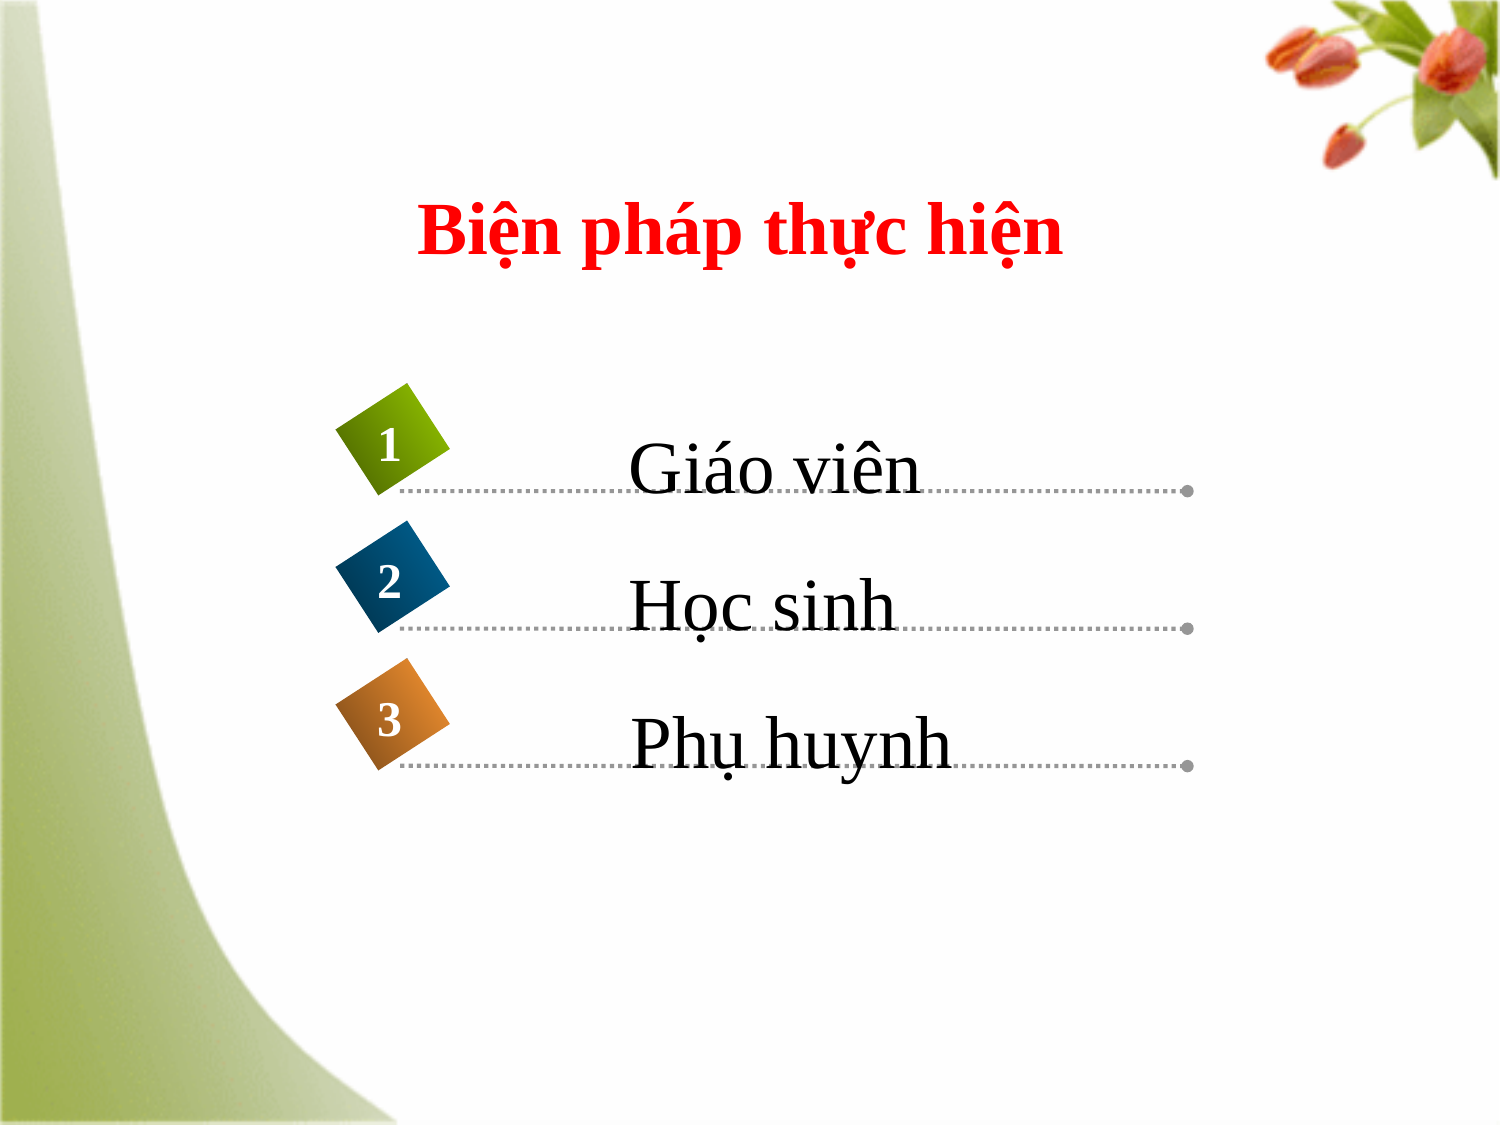

# Biện pháp thực hiện

1
Giáo viên

2
Học sinh

3
Phụ huynh